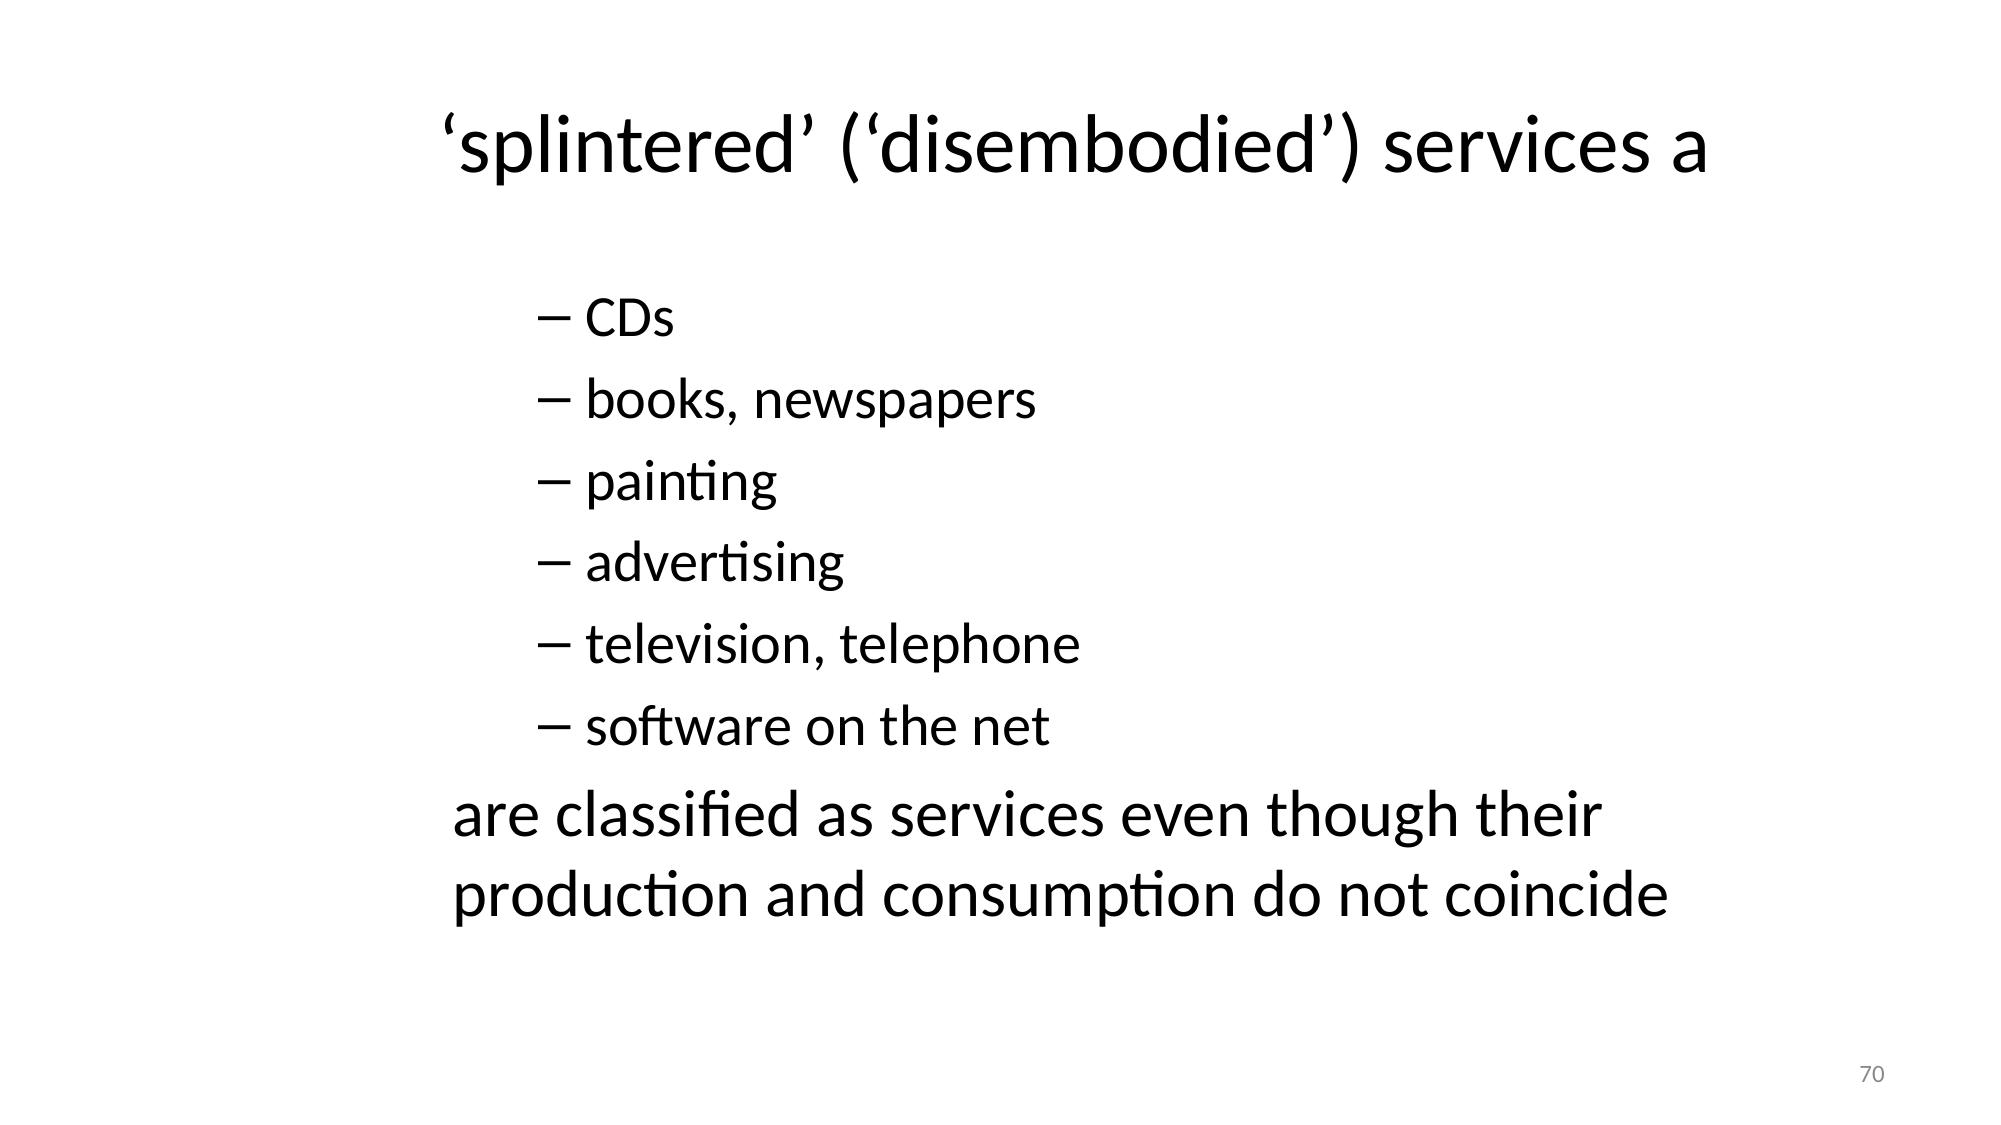

# ‘splintered’ (‘disembodied’) services a
CDs
books, newspapers
painting
advertising
television, telephone
software on the net
	are classified as services even though their production and consumption do not coincide
70